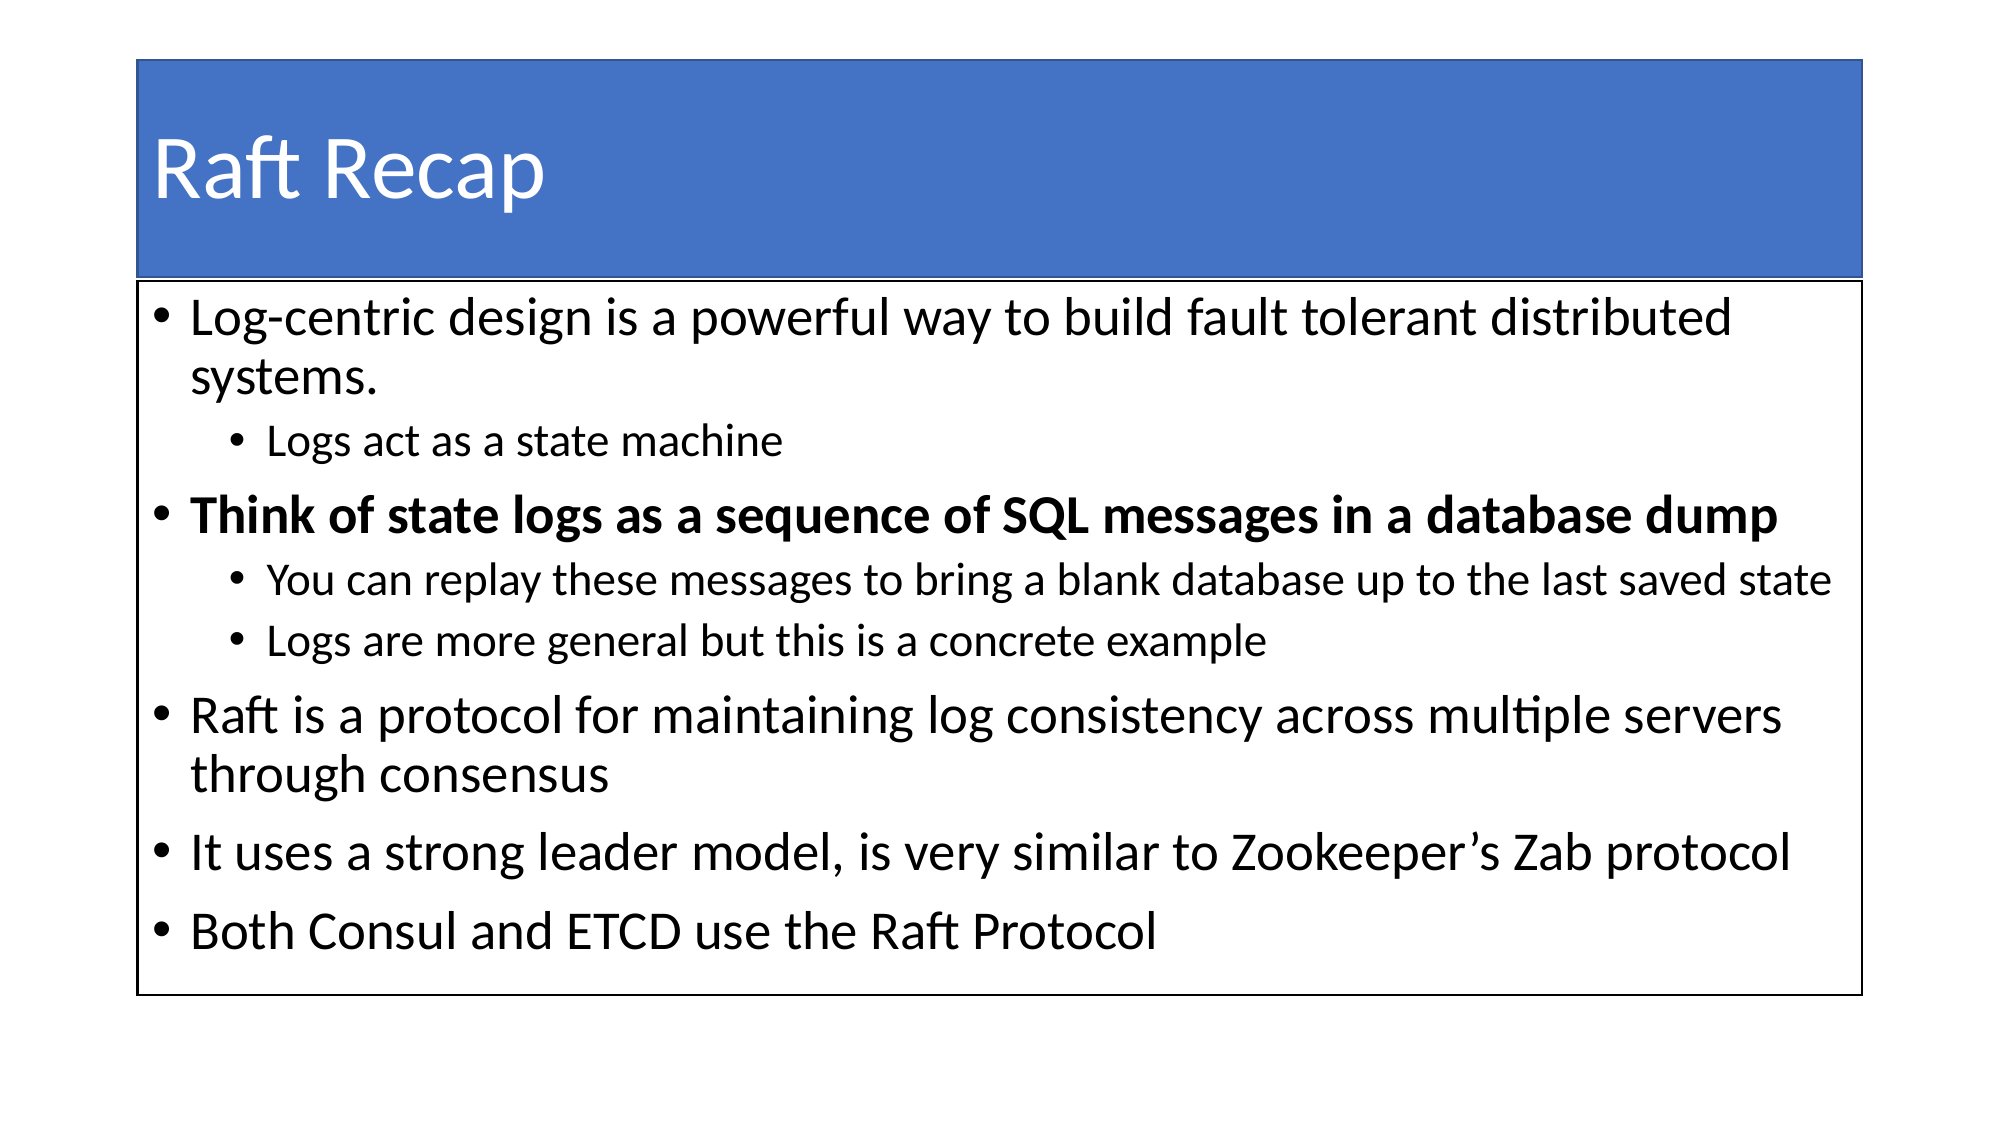

# Raft Recap
Log-centric design is a powerful way to build fault tolerant distributed systems.
Logs act as a state machine
Think of state logs as a sequence of SQL messages in a database dump
You can replay these messages to bring a blank database up to the last saved state
Logs are more general but this is a concrete example
Raft is a protocol for maintaining log consistency across multiple servers through consensus
It uses a strong leader model, is very similar to Zookeeper’s Zab protocol
Both Consul and ETCD use the Raft Protocol